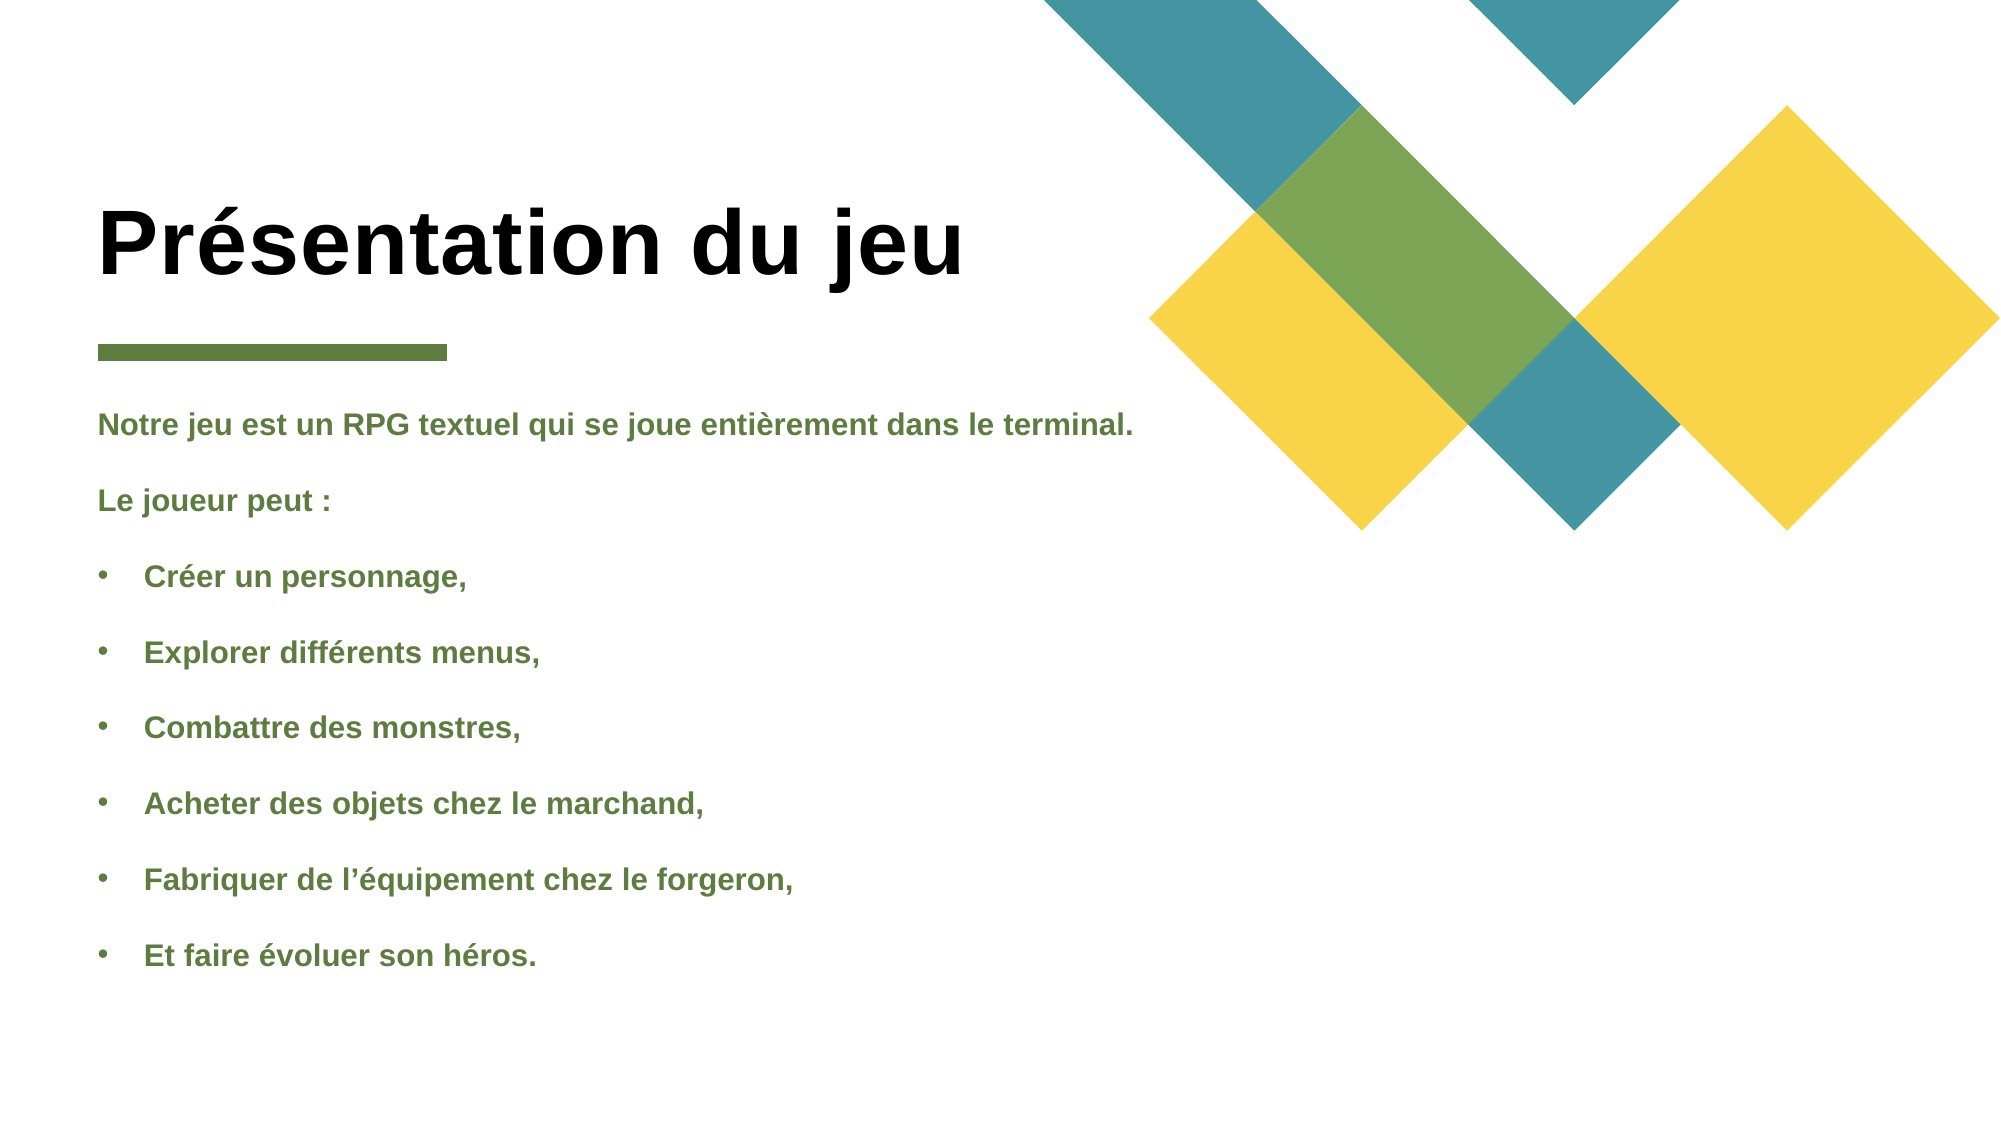

# Présentation du jeu
Notre jeu est un RPG textuel qui se joue entièrement dans le terminal.
Le joueur peut :
Créer un personnage,
Explorer différents menus,
Combattre des monstres,
Acheter des objets chez le marchand,
Fabriquer de l’équipement chez le forgeron,
Et faire évoluer son héros.